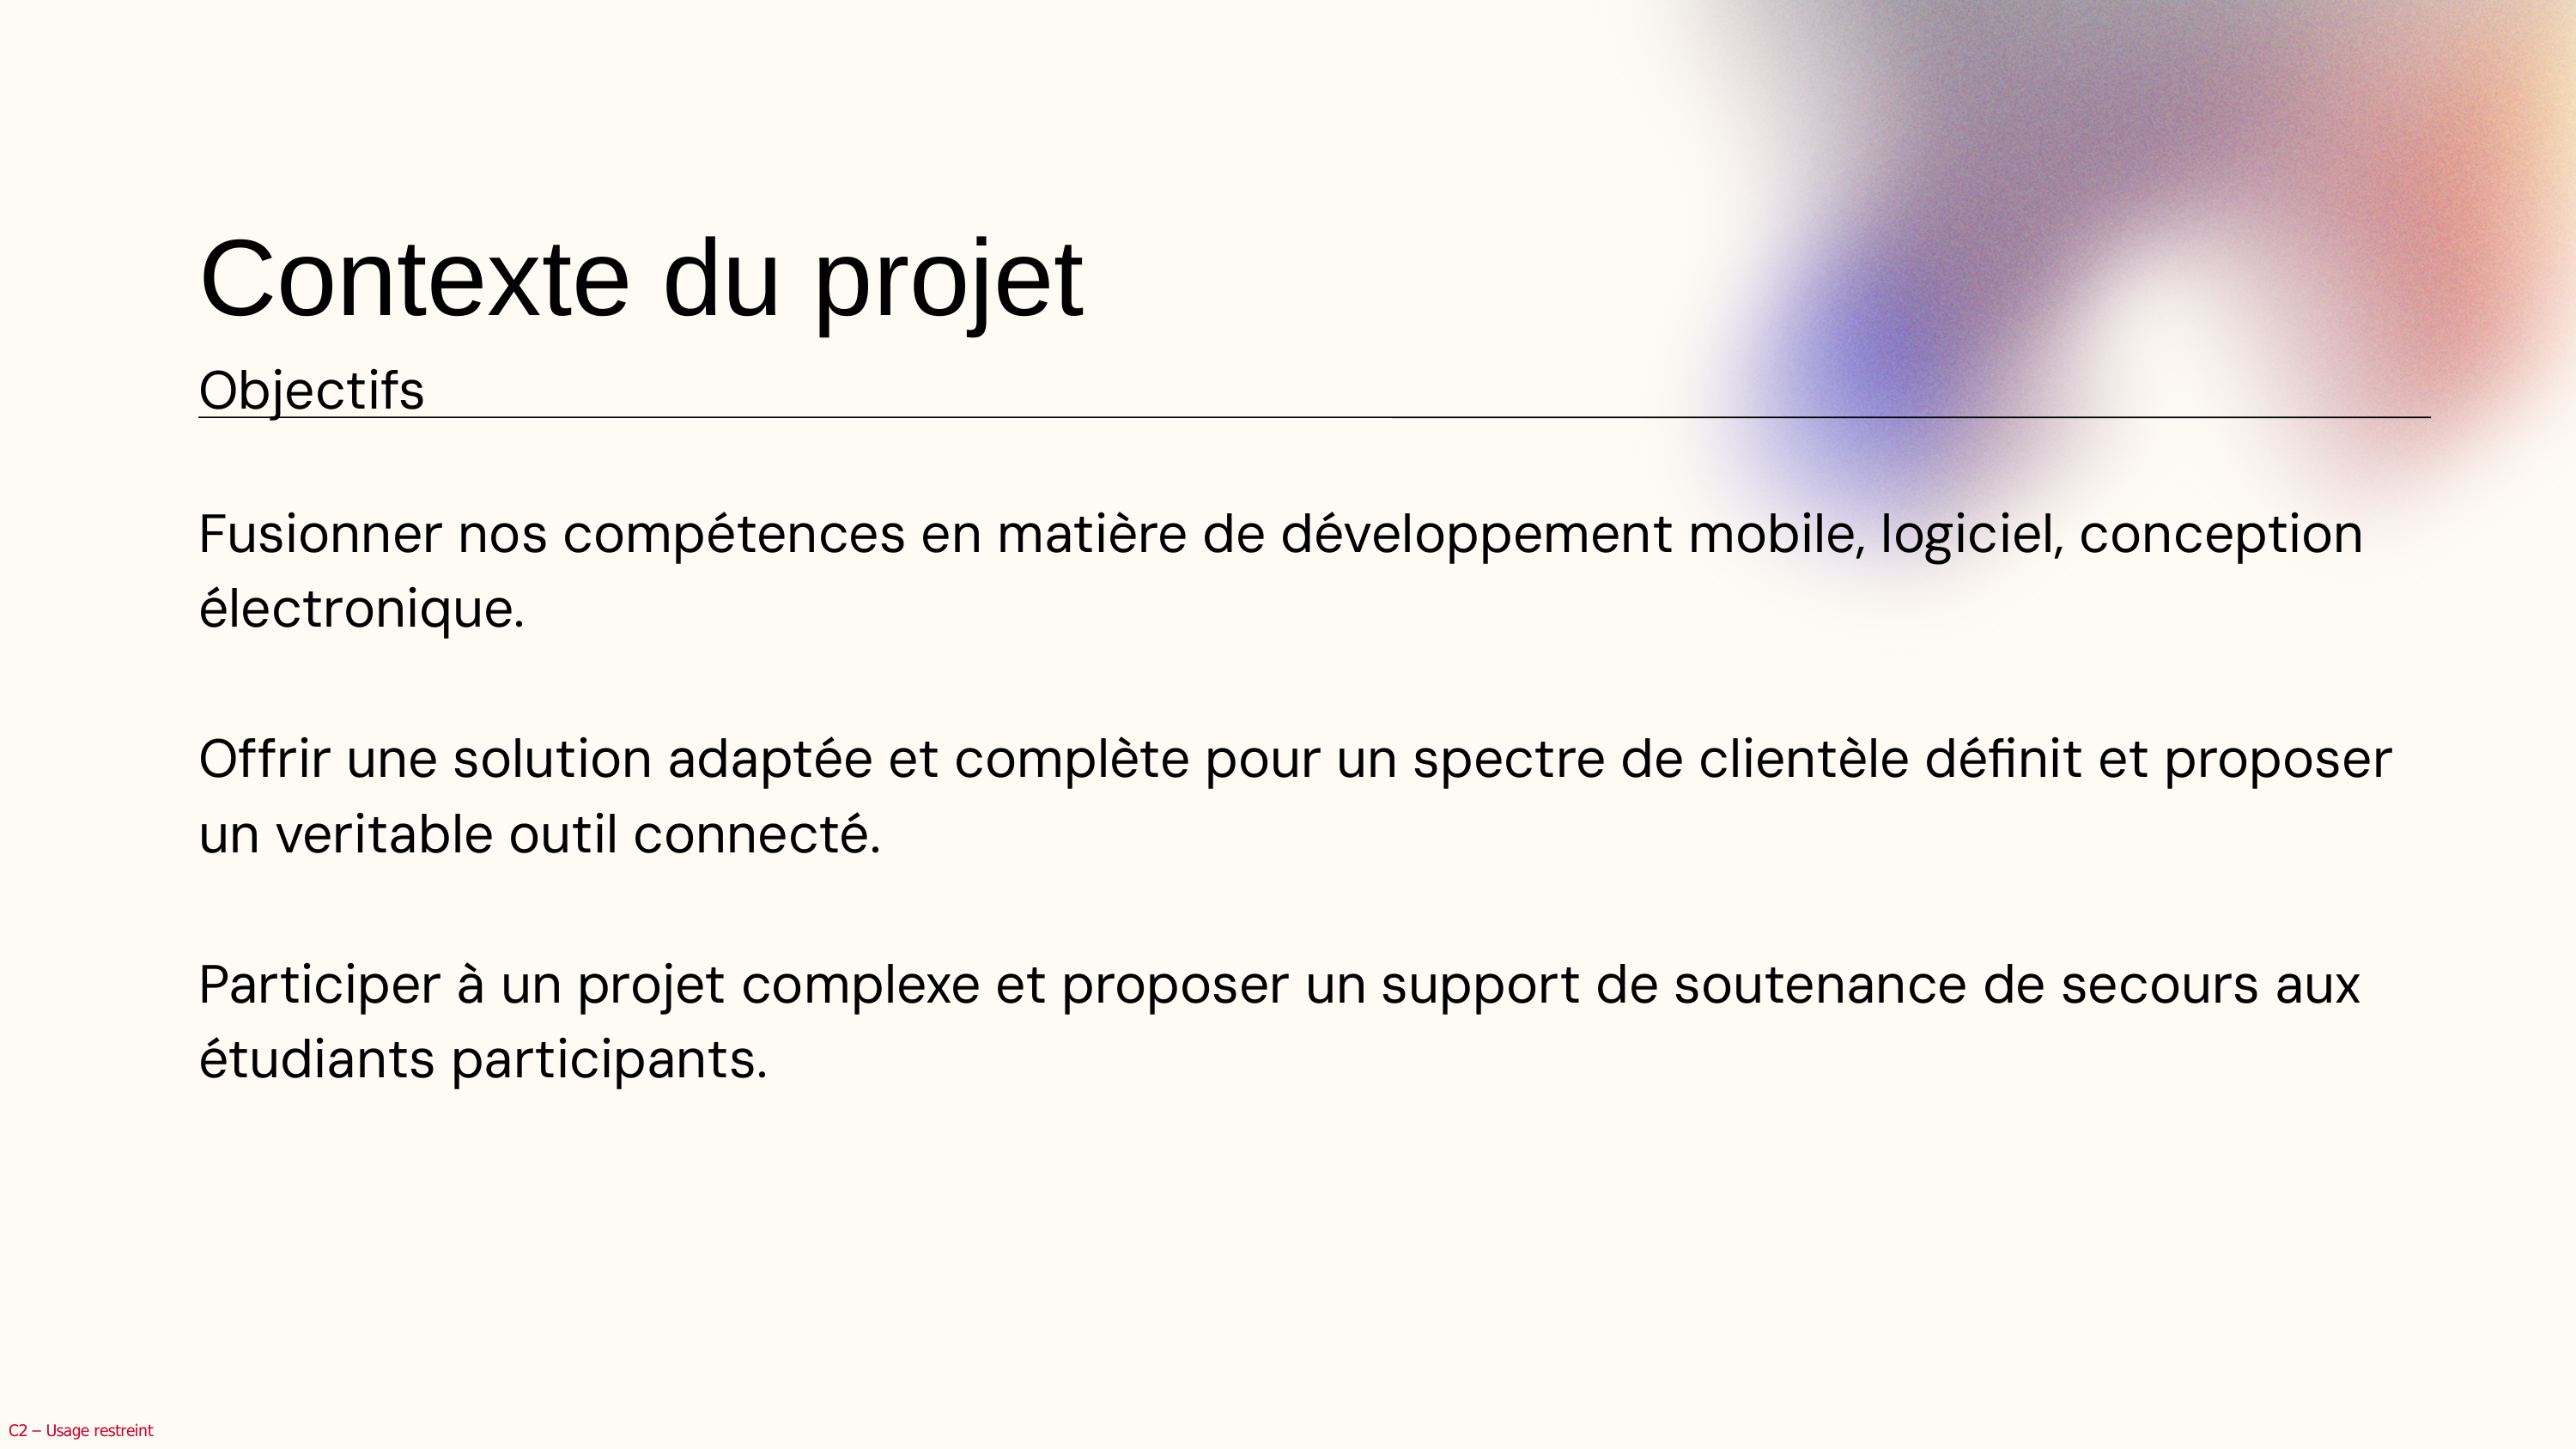

Contexte du projet
Objectifs

Fusionner nos compétences en matière de développement mobile, logiciel, conception électronique.

Offrir une solution adaptée et complète pour un spectre de clientèle définit et proposer un veritable outil connecté.

Participer à un projet complexe et proposer un support de soutenance de secours aux étudiants participants.